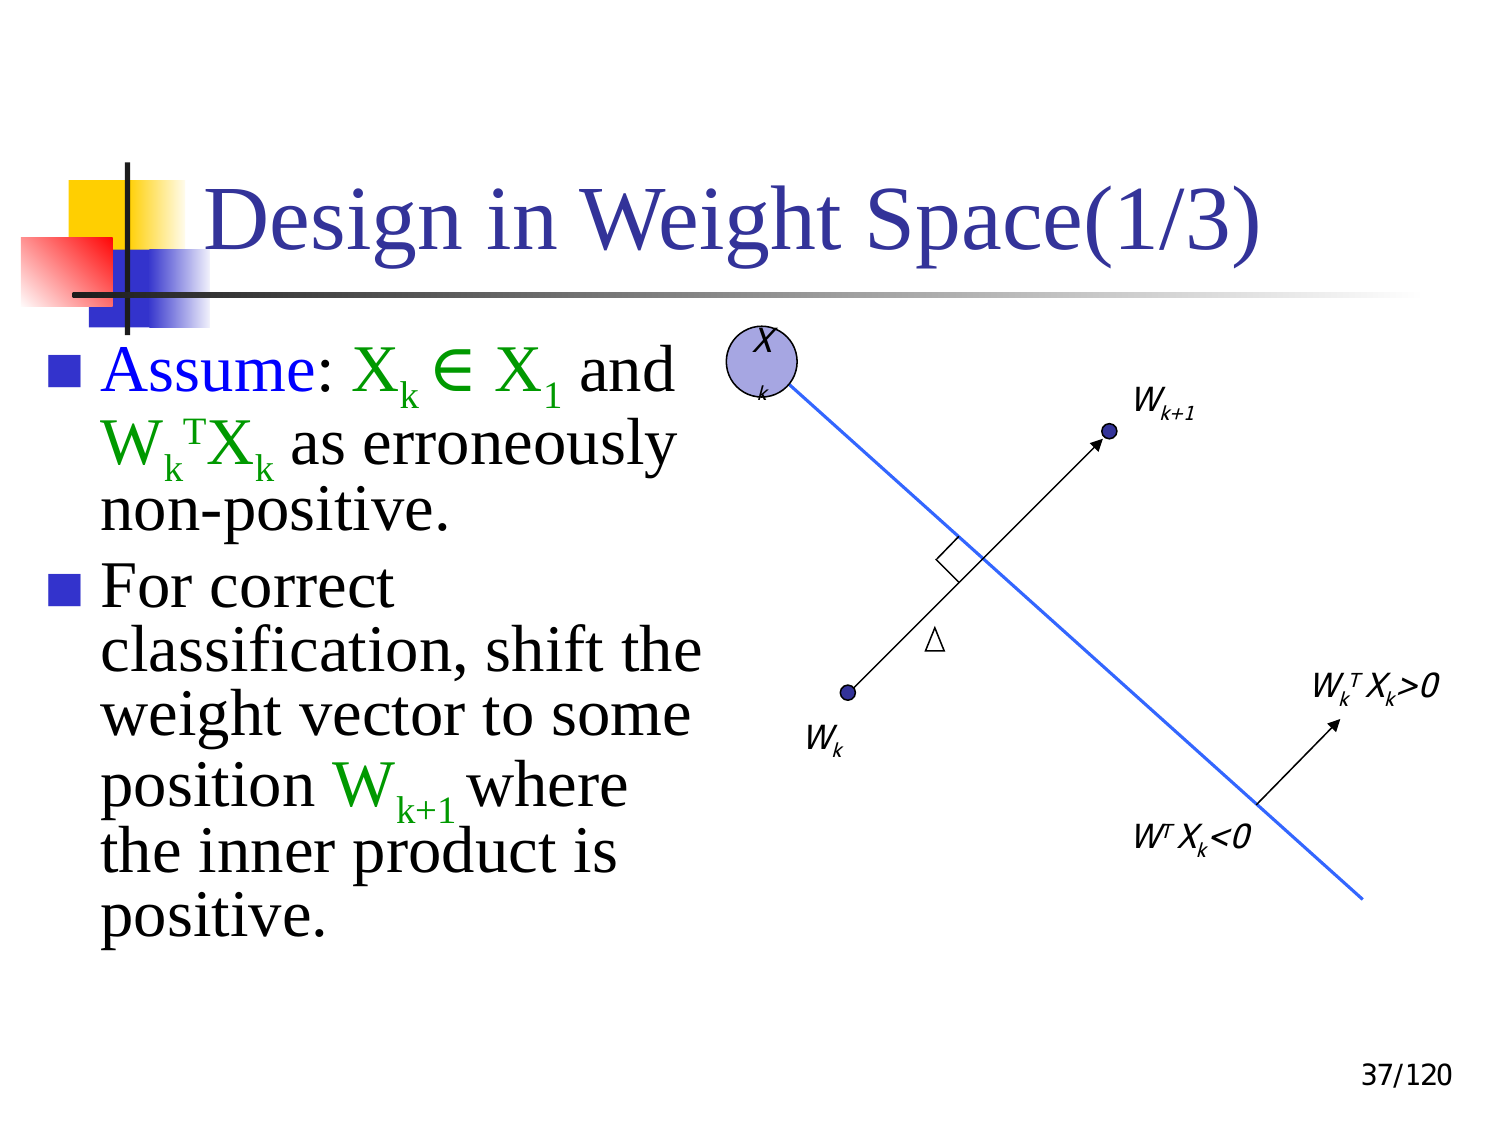

# Design in Weight Space(1/3)
Assume: Xk ∈ X1 and WkTXk as erroneously non-positive.
For correct classification, shift the weight vector to some position Wk+1 where the inner product is positive.
Xk
Wk+1

WkT Xk>0

Wk

WT Xk<0
37/120